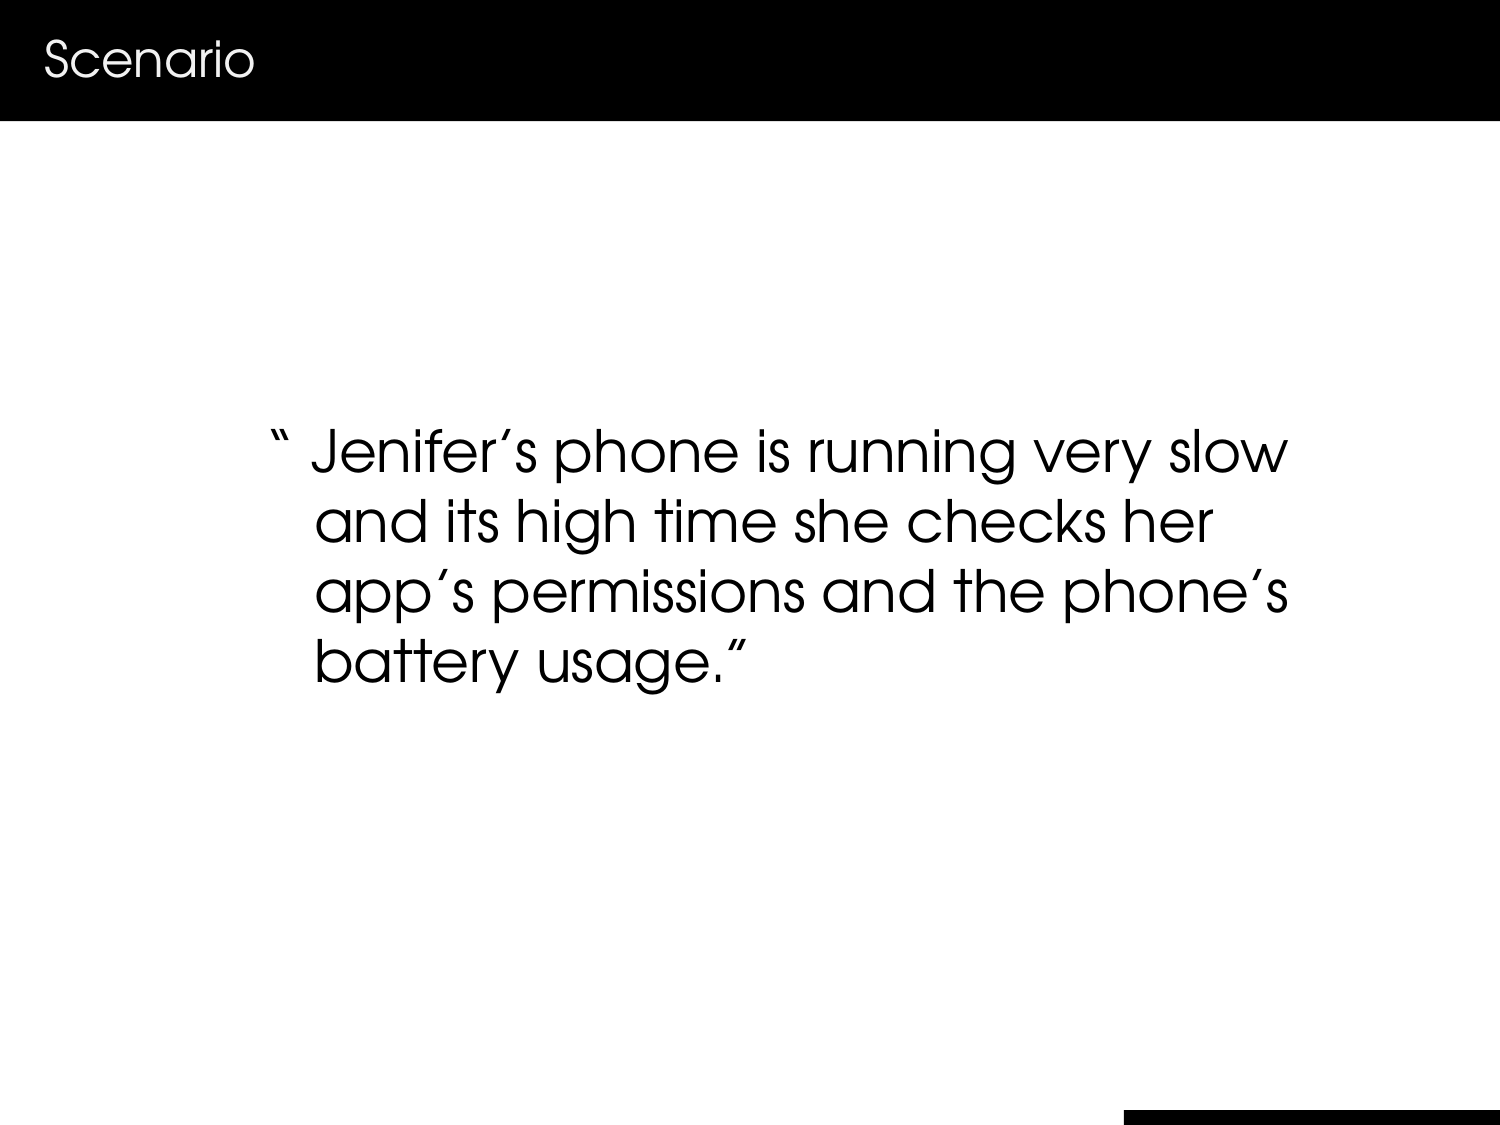

Scenario
“ Jenifer’s phone is running very slow
   and its high time she checks her
   app’s permissions and the phone’s
   battery usage.”